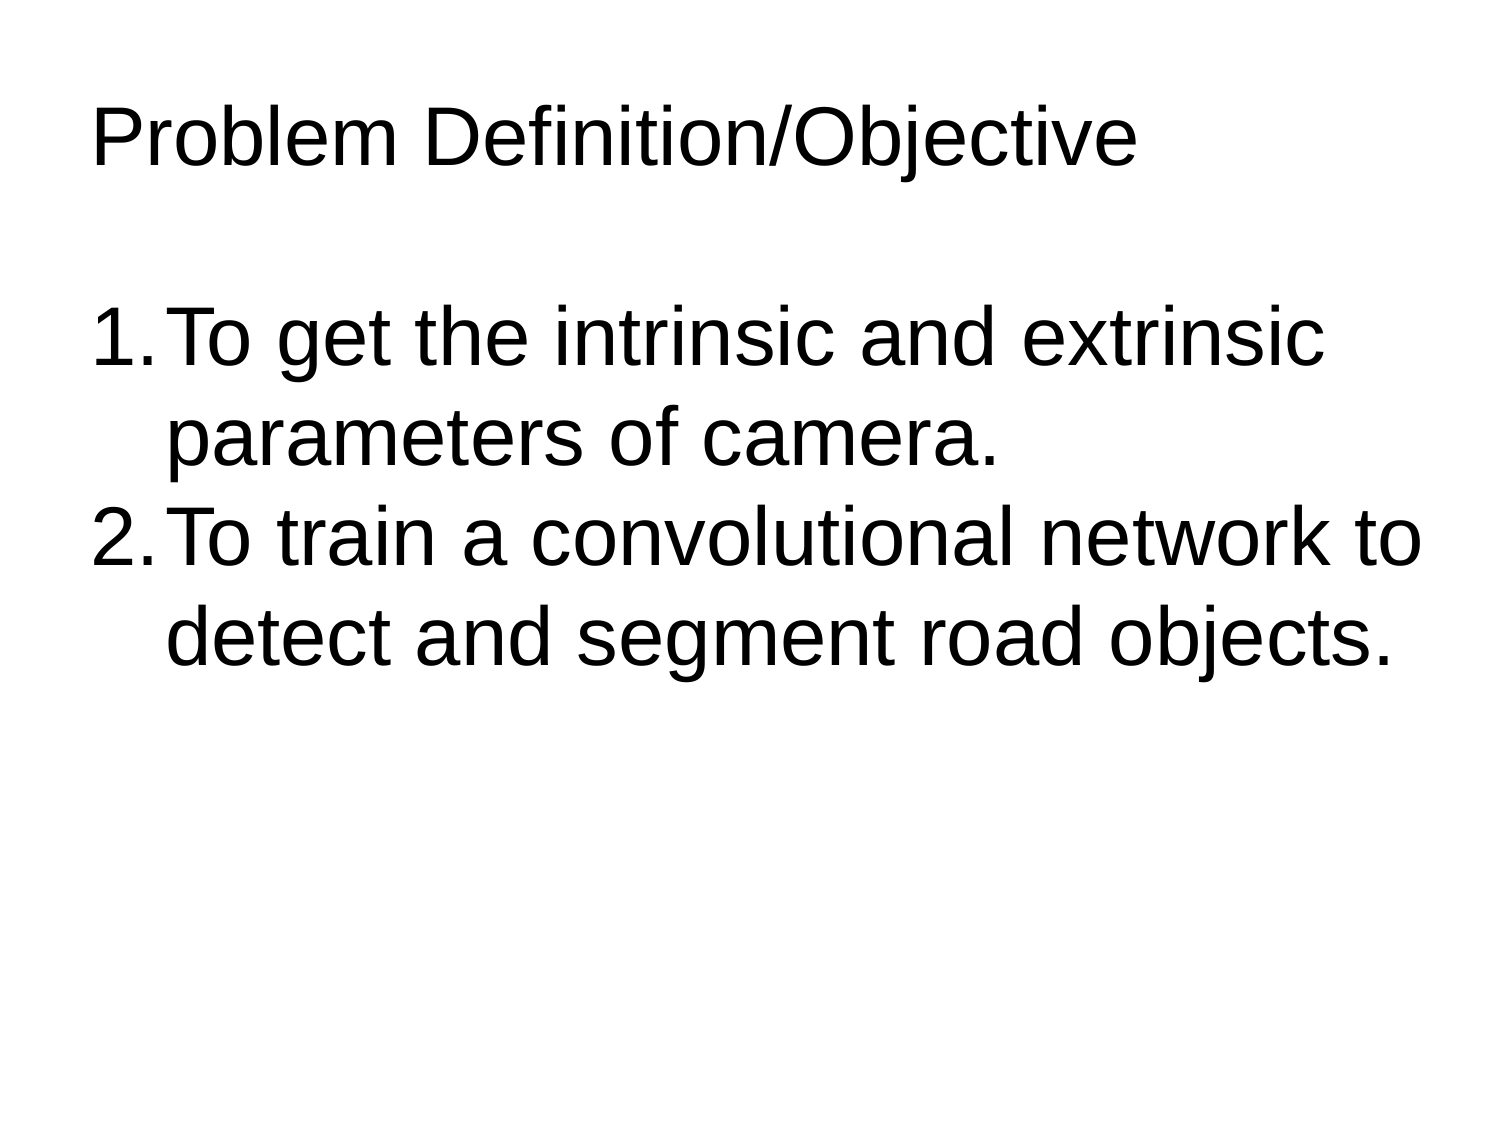

Problem Definition/Objective

To get the intrinsic and extrinsic parameters of camera.
To train a convolutional network to detect and segment road objects.